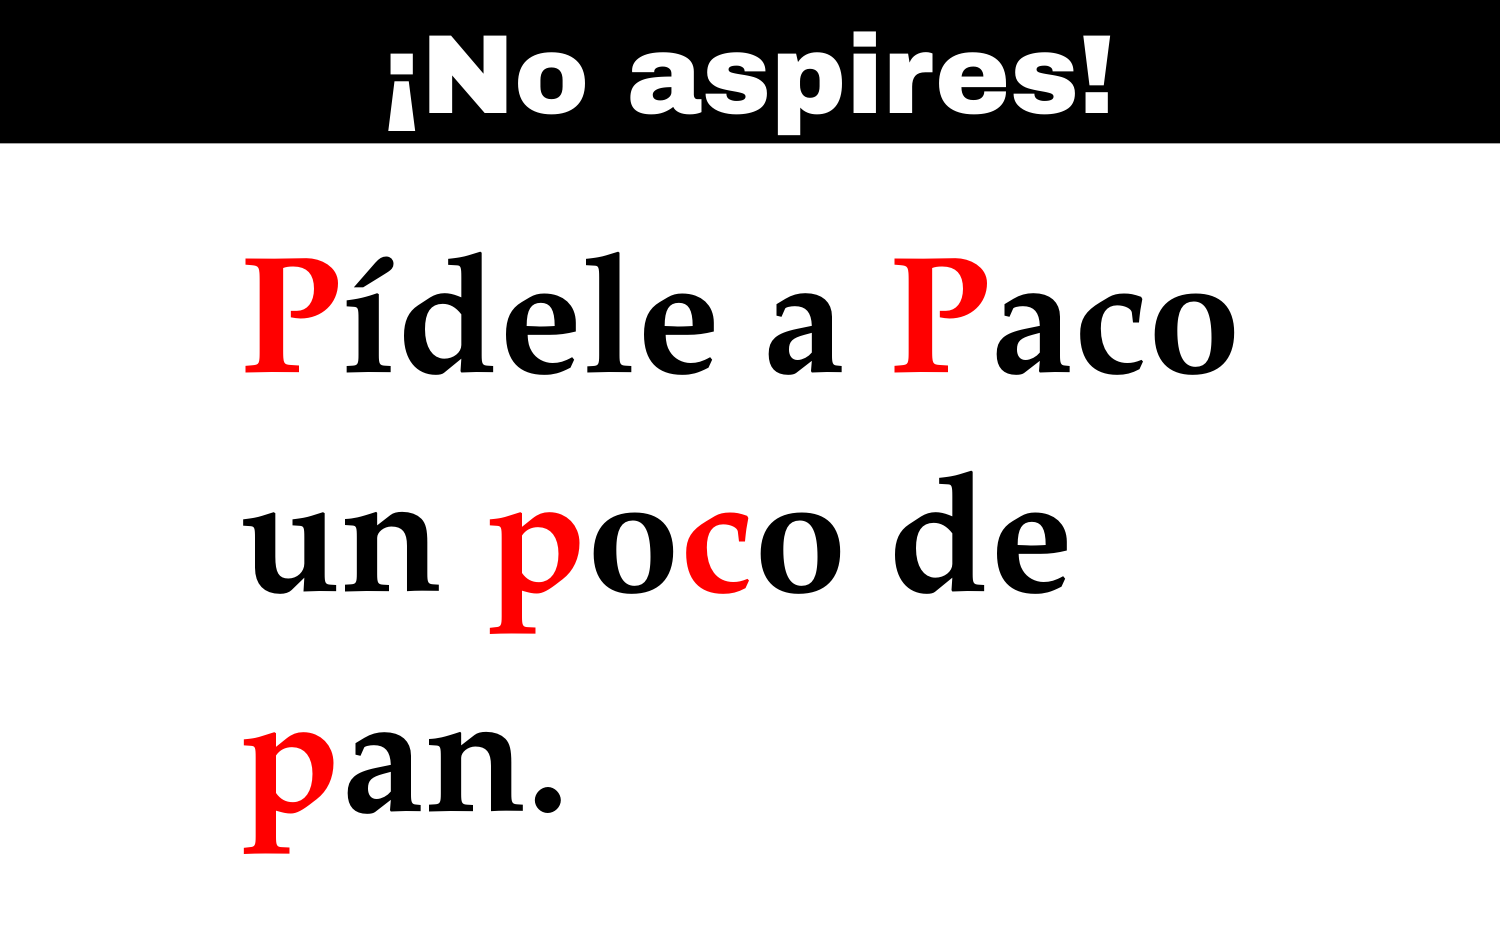

¡No aspires!
Pídele a Paco un poco de pan.